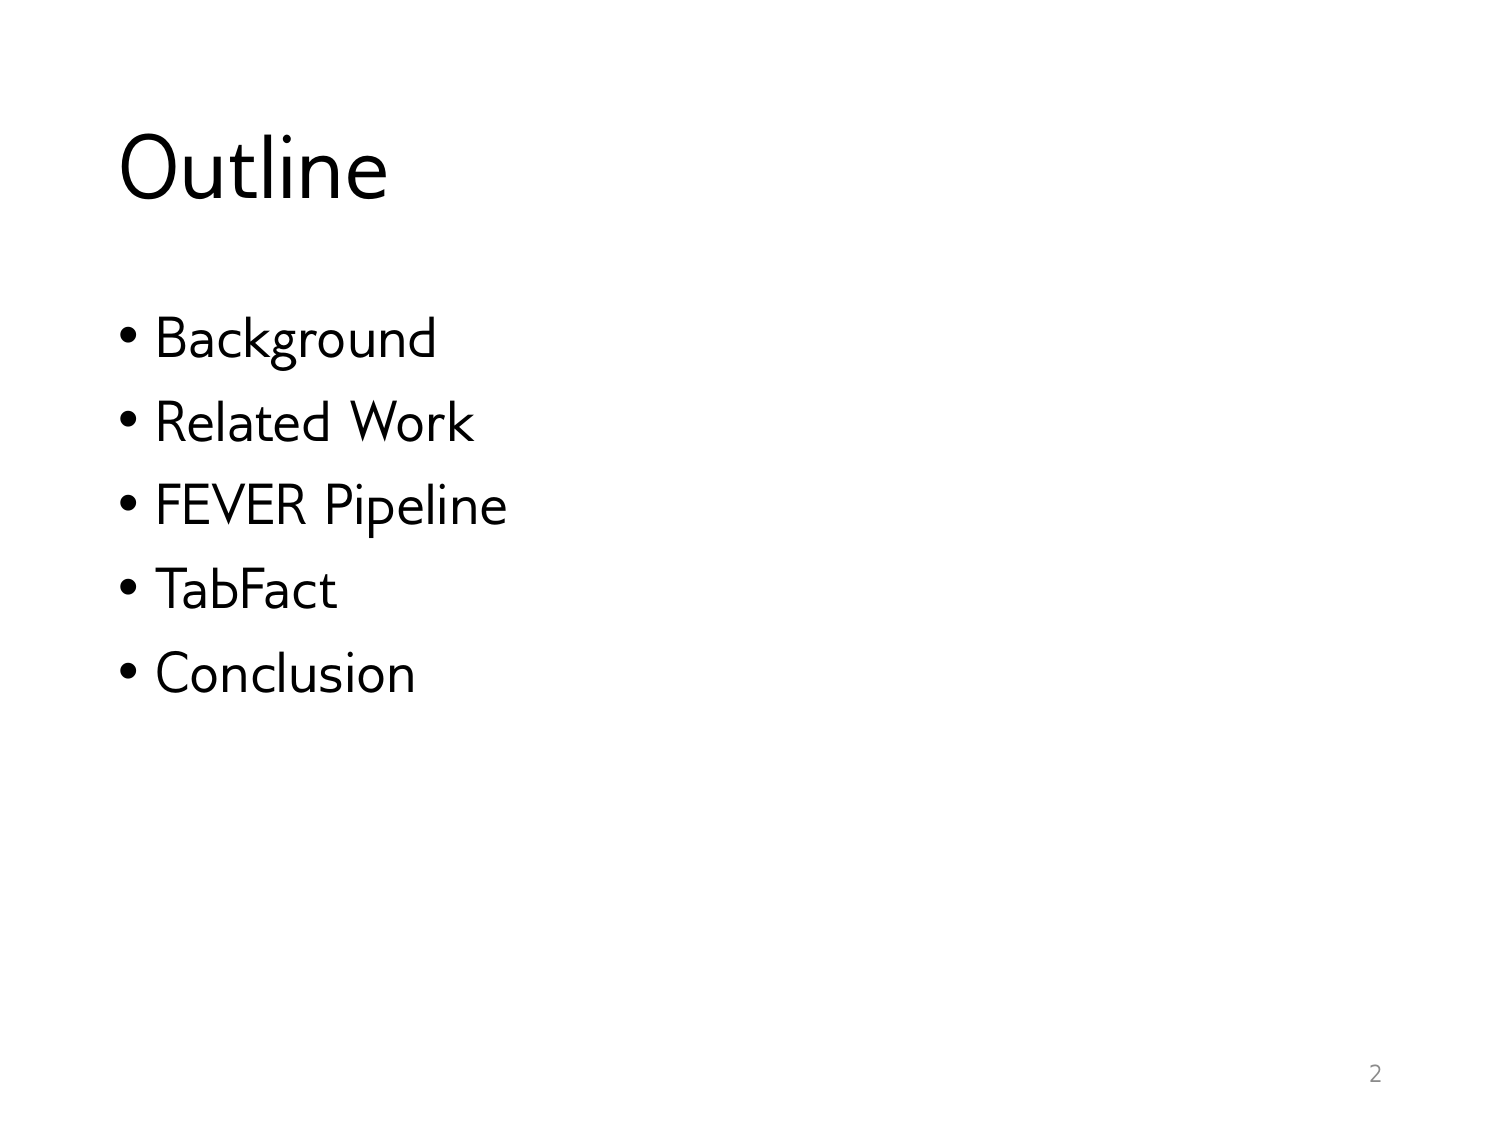

# Outline
Background
Related Work
FEVER Pipeline
TabFact
Conclusion
2